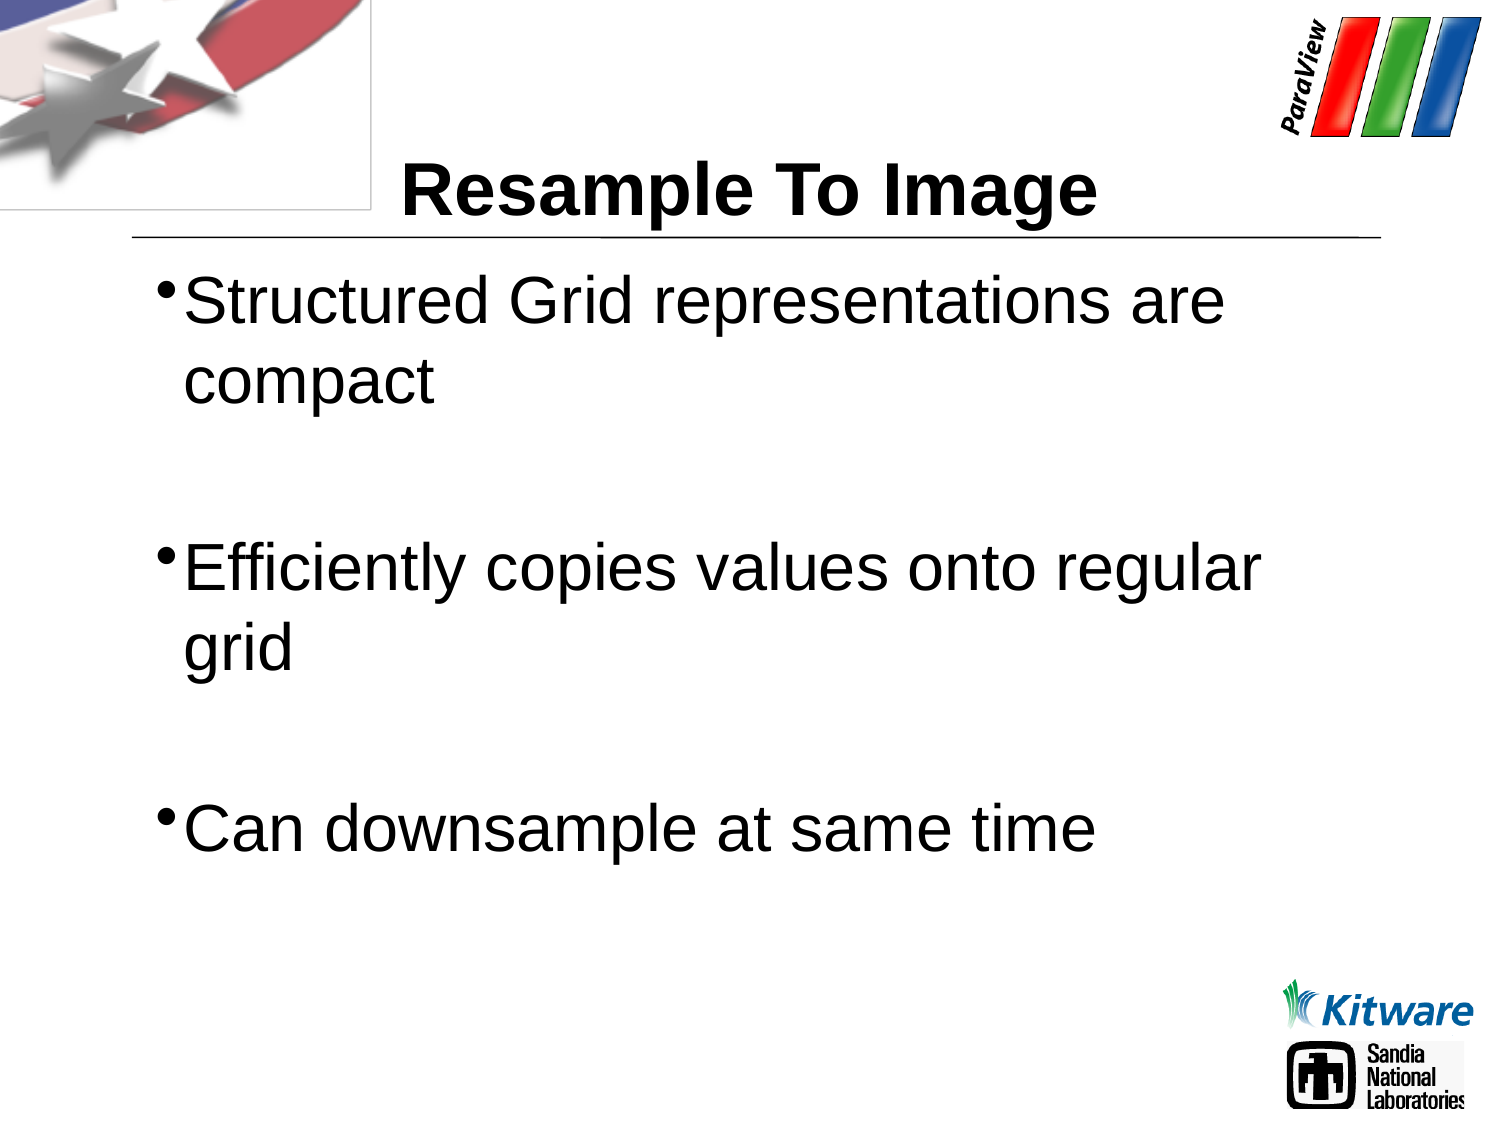

# Resample To Image
Structured Grid representations are compact

Efficiently copies values onto regular grid

Can downsample at same time